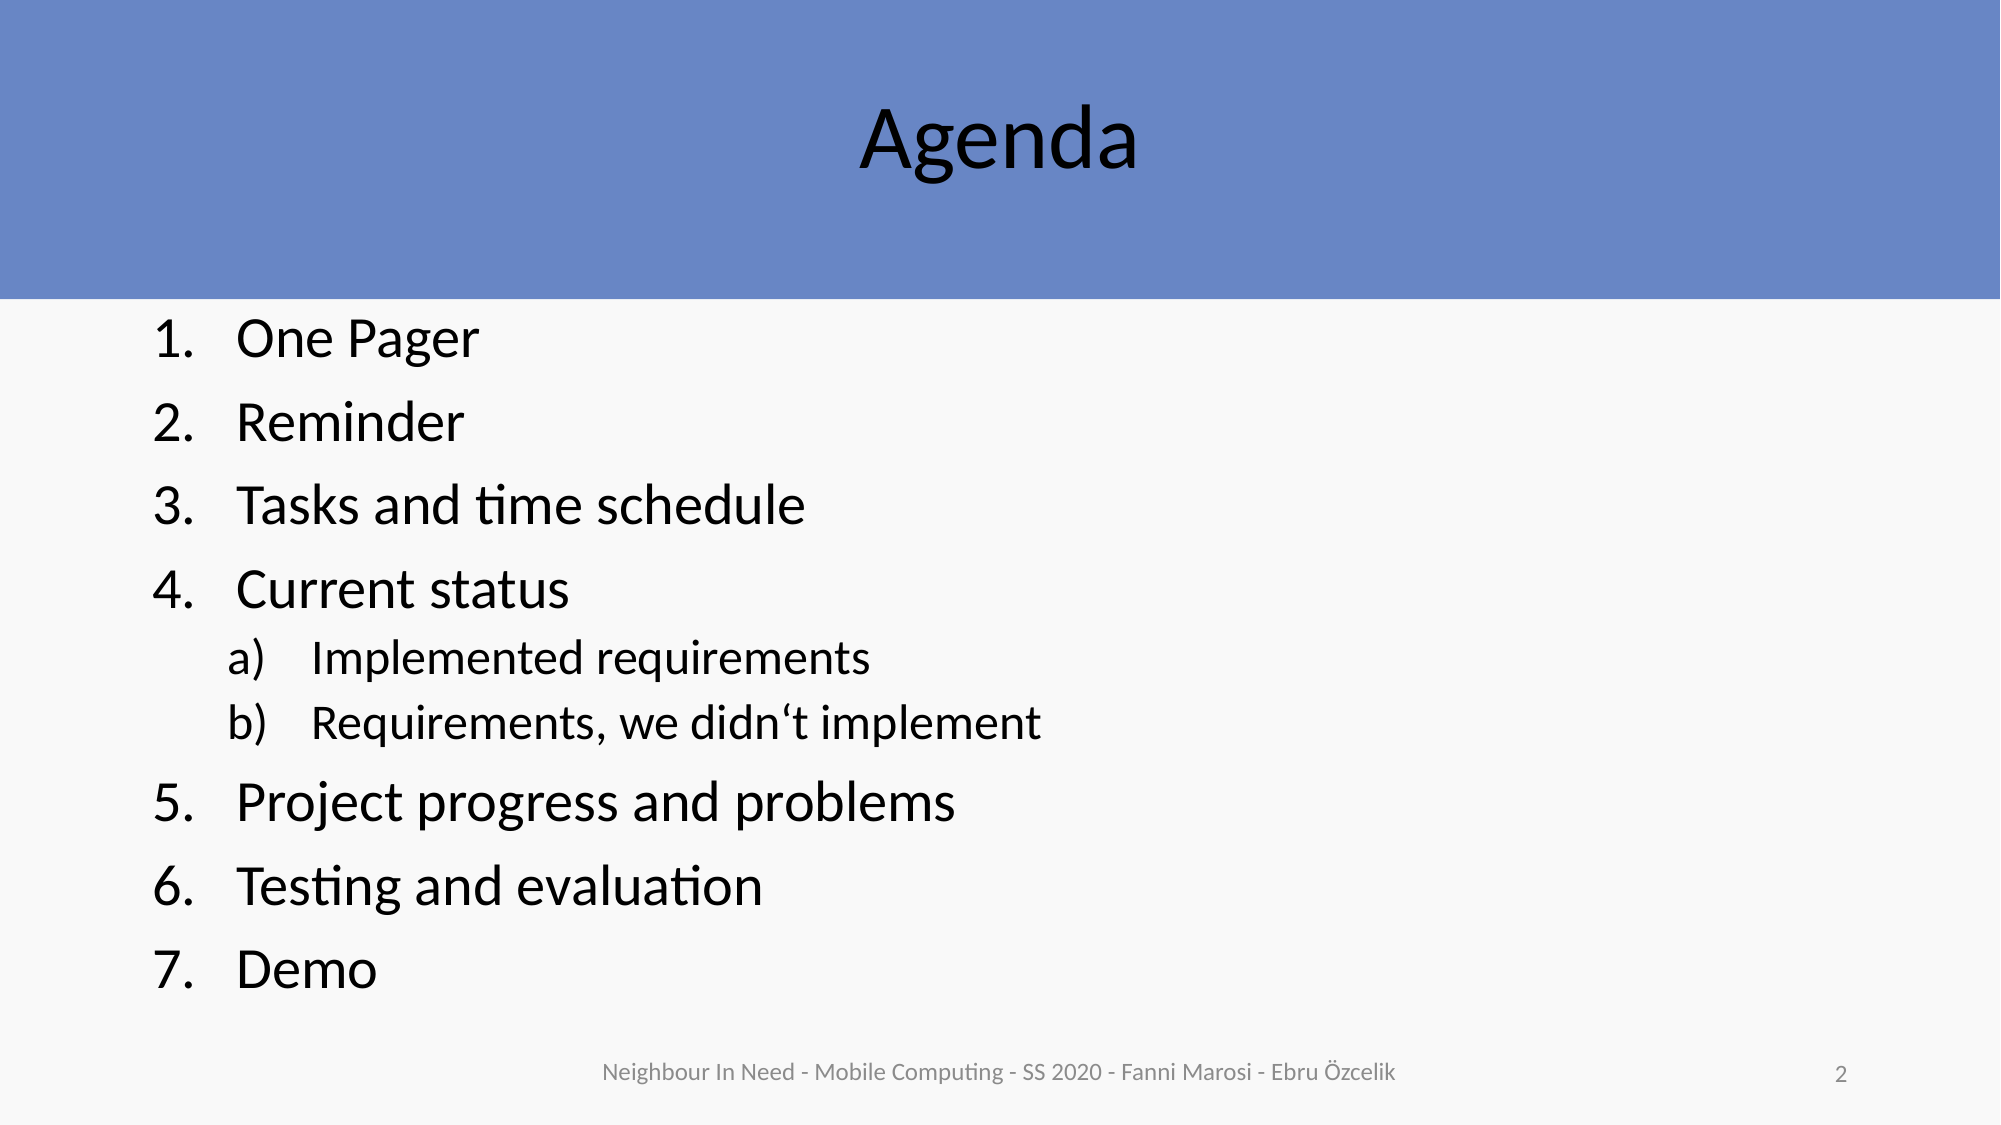

Agenda
One Pager
Reminder
Tasks and time schedule
Current status
Implemented requirements
Requirements, we didn‘t implement
Project progress and problems
Testing and evaluation
Demo

Neighbour In Need - Mobile Computing - SS 2020 - Fanni Marosi - Ebru Özcelik
2